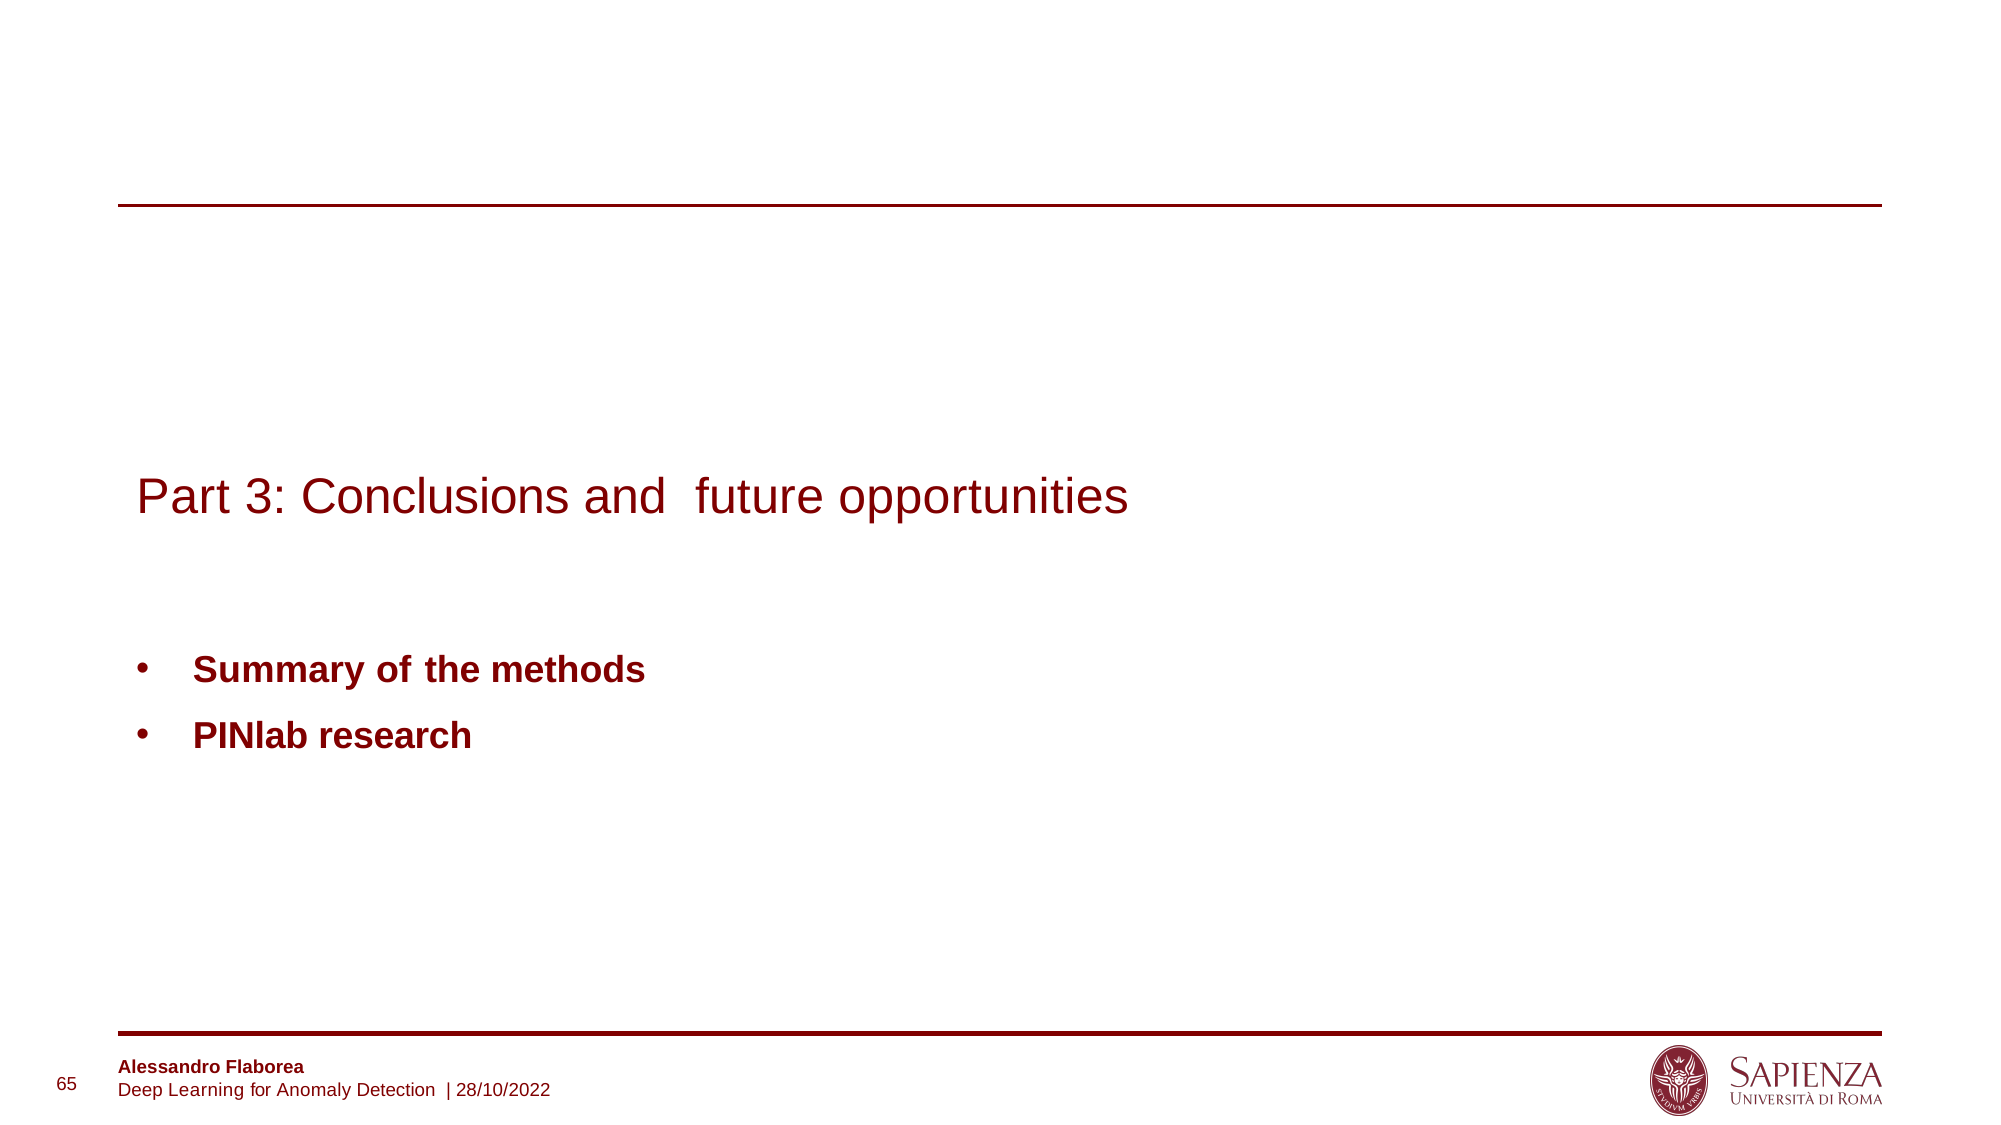

# Part 3: Conclusions and  future opportunities
Summary of the methods
PINlab research
65